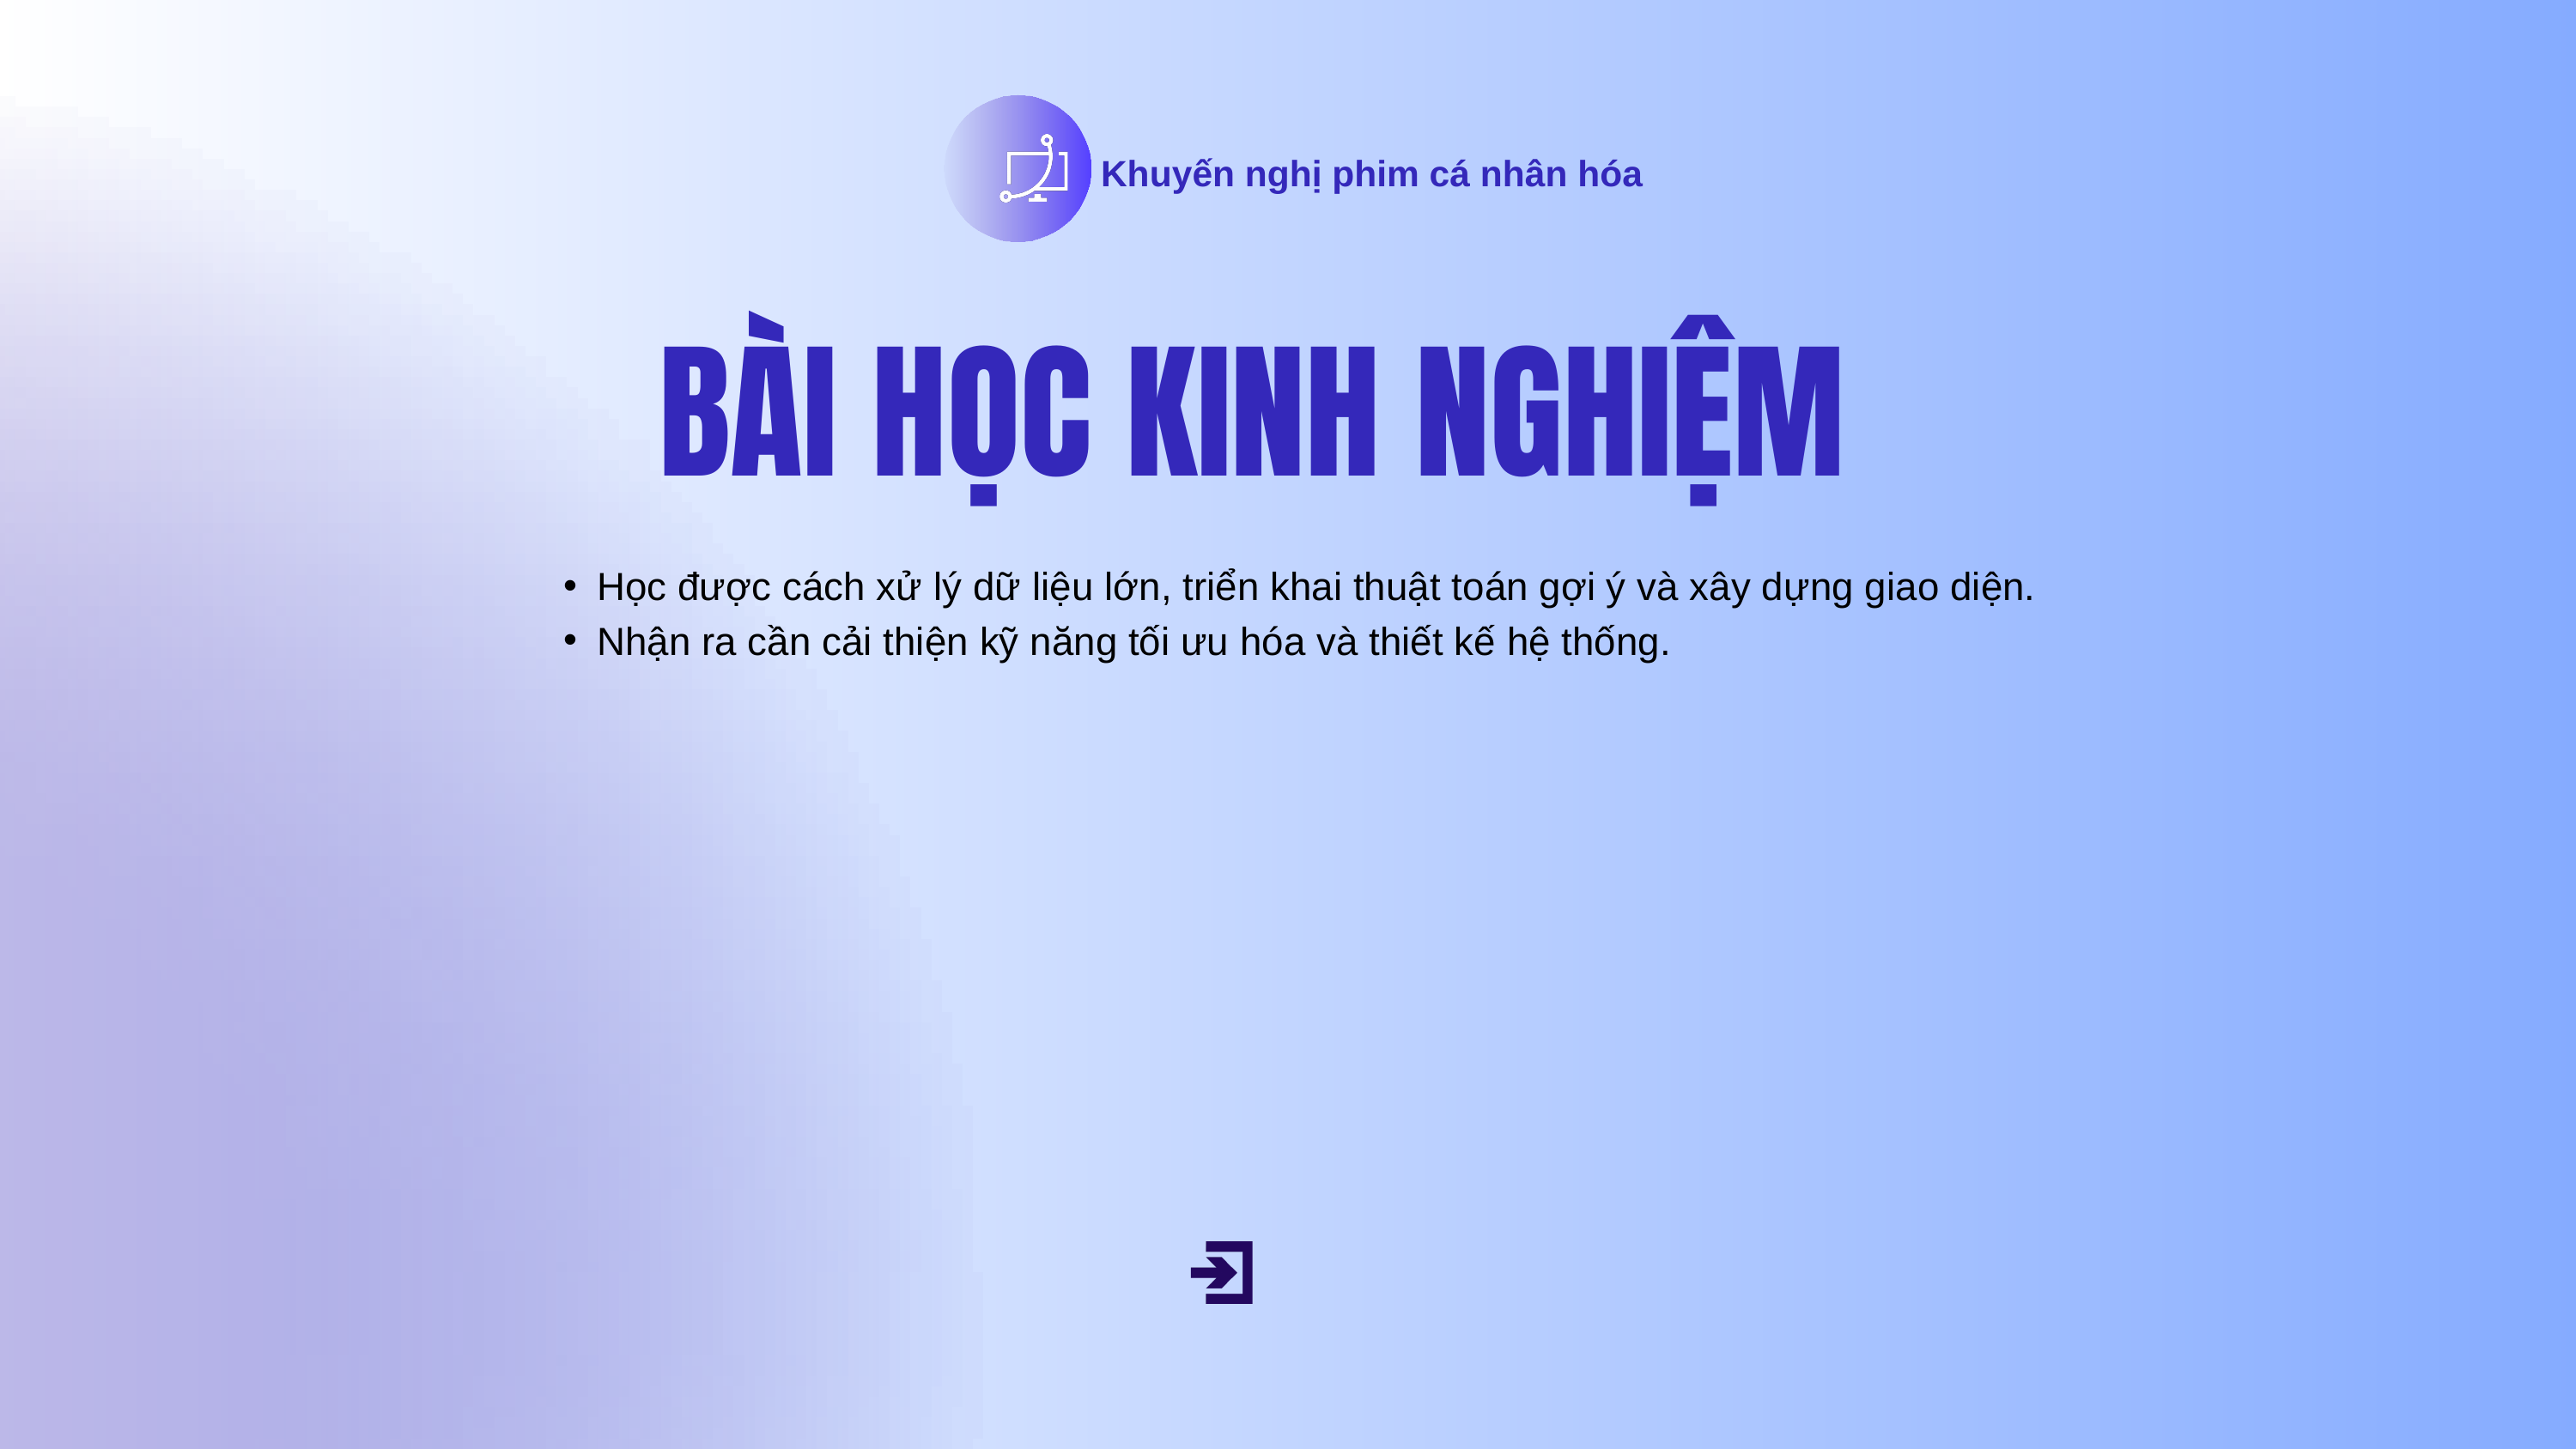

Khuyến nghị phim cá nhân hóa
BÀI HỌC KINH NGHIỆM
Học được cách xử lý dữ liệu lớn, triển khai thuật toán gợi ý và xây dựng giao diện.
Nhận ra cần cải thiện kỹ năng tối ưu hóa và thiết kế hệ thống.